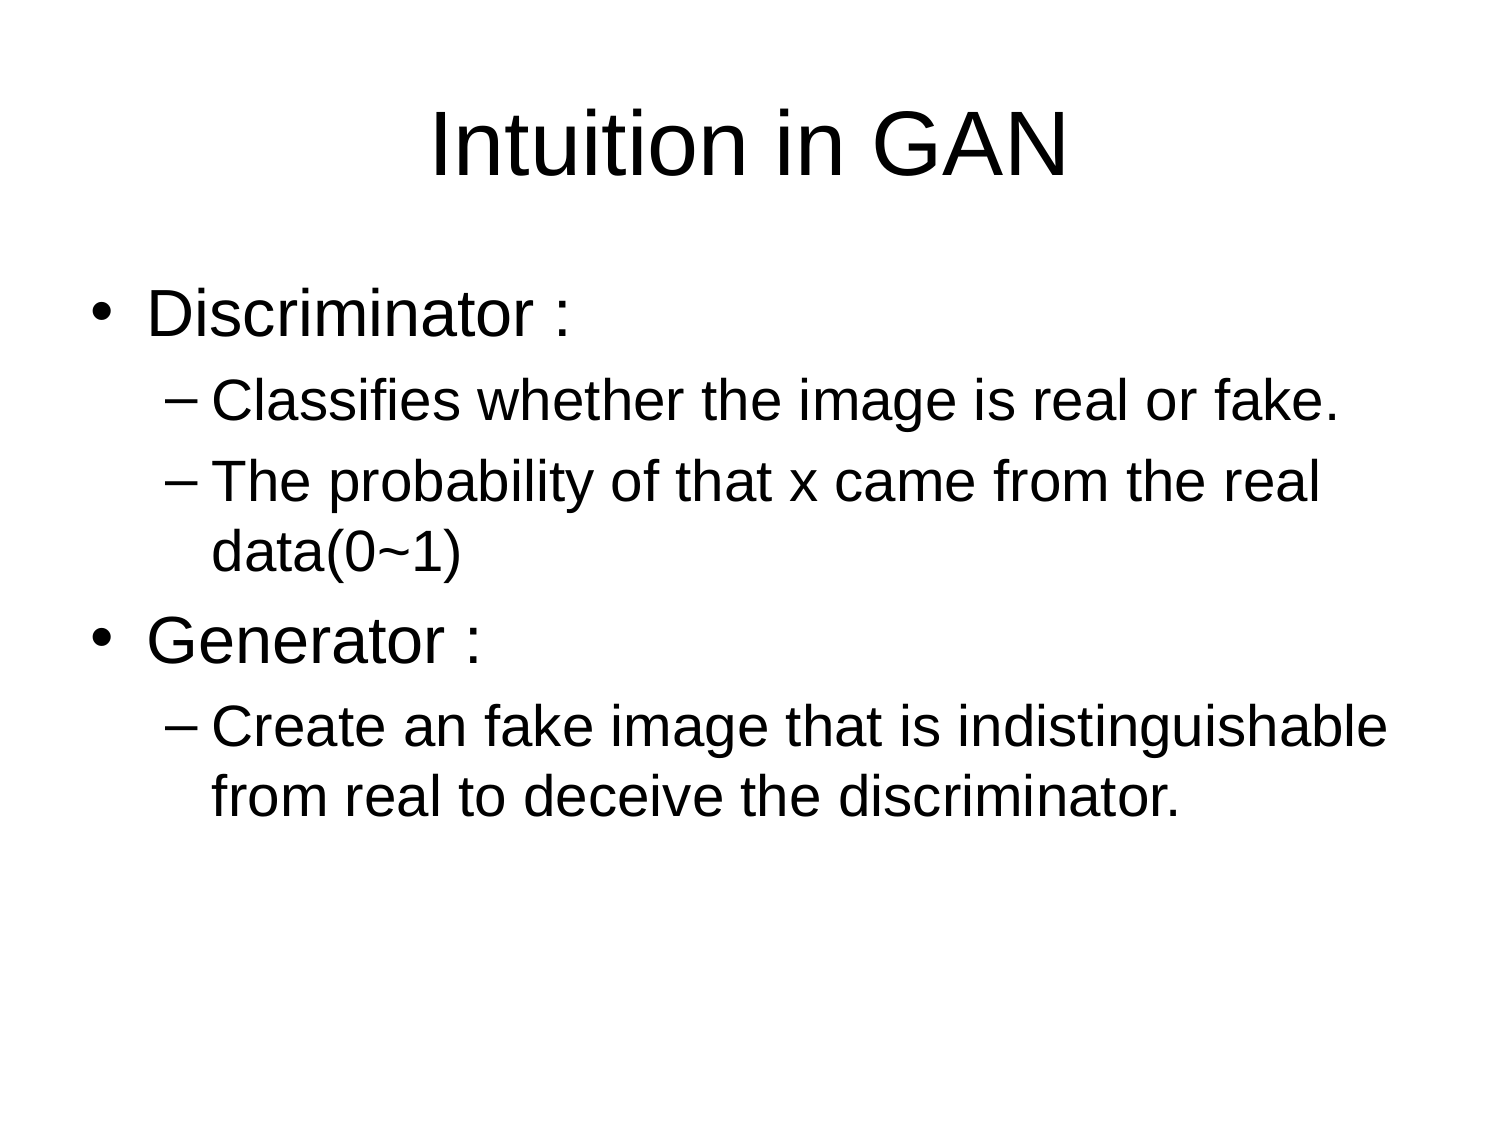

# Intuition in GAN
Discriminator :
Classifies whether the image is real or fake.
The probability of that x came from the real data(0~1)
Generator :
Create an fake image that is indistinguishable from real to deceive the discriminator.